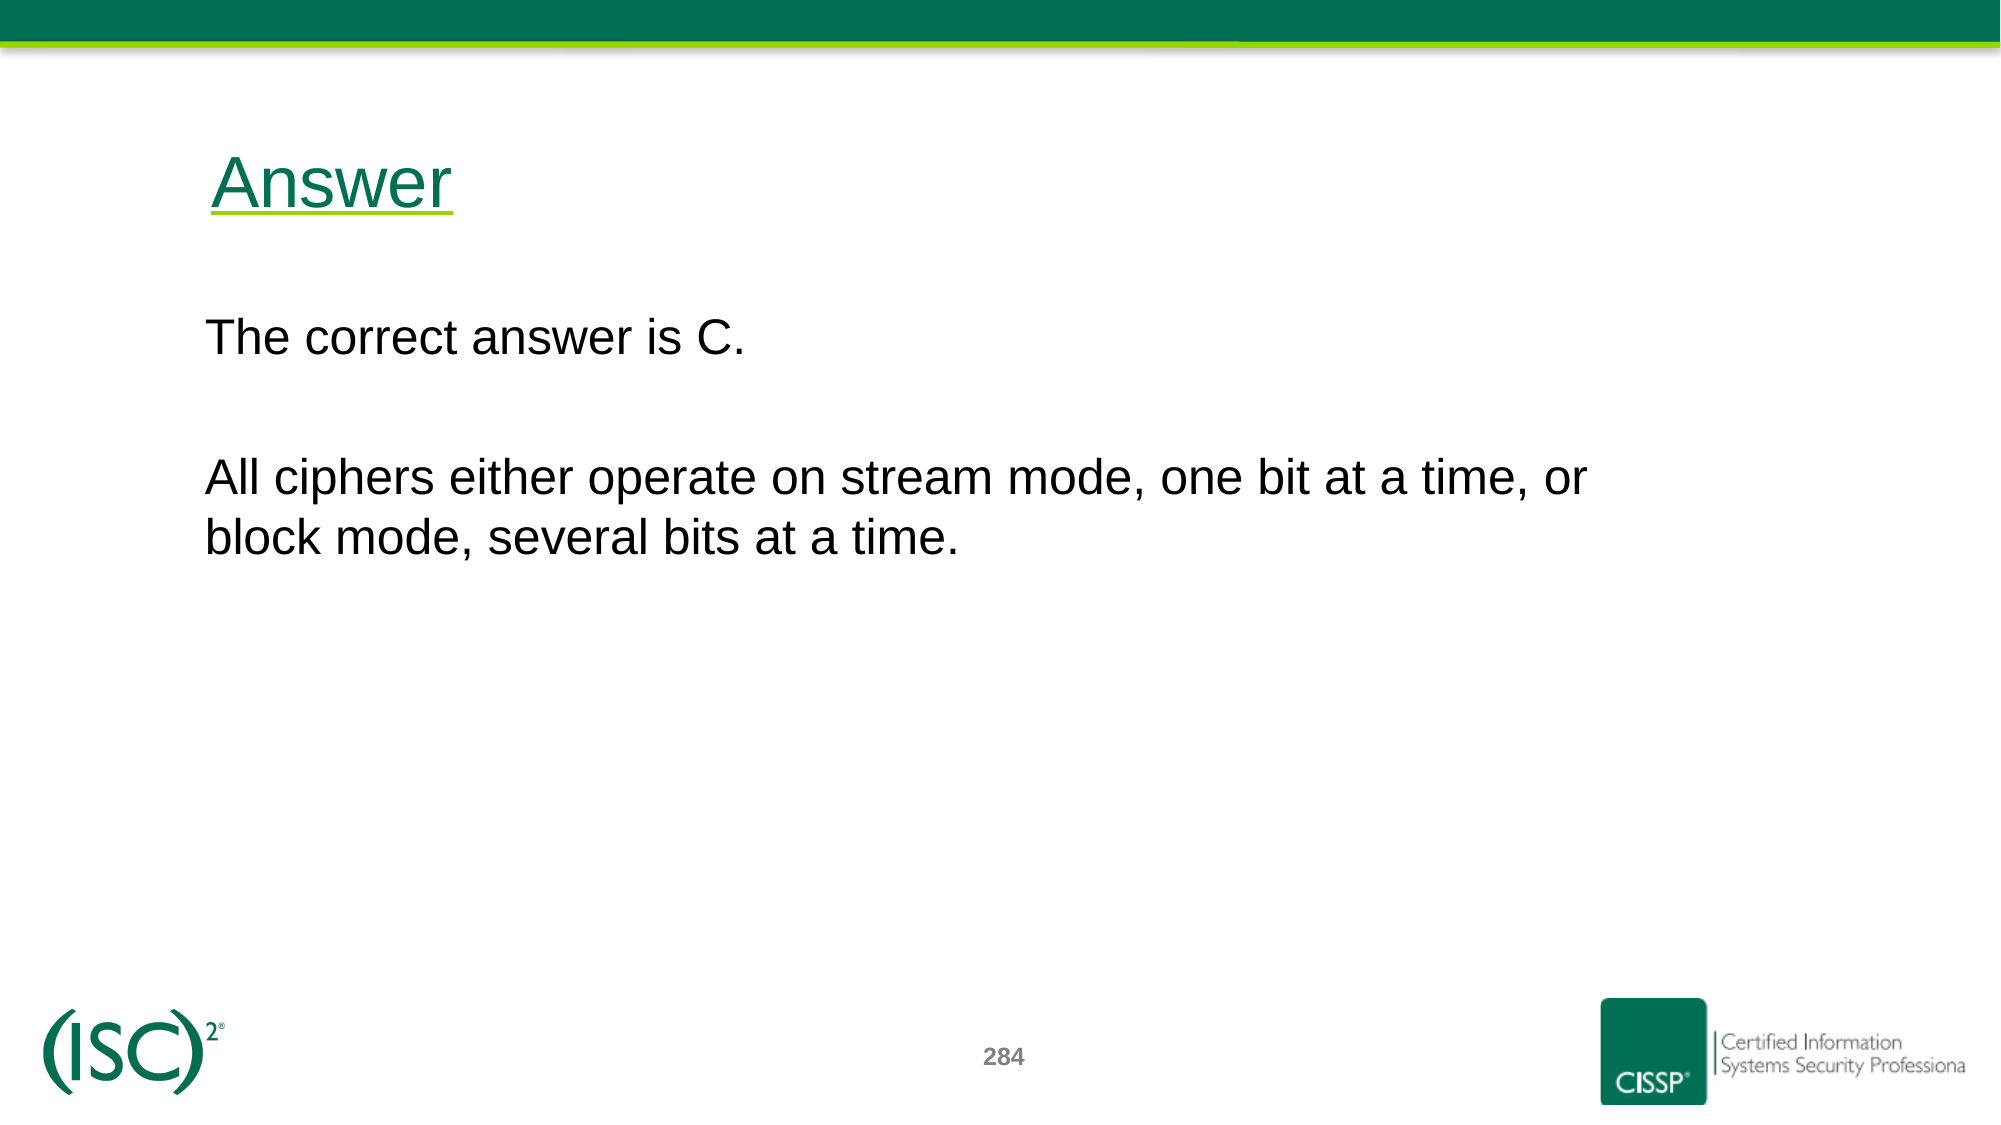

# Answer
The correct answer is C.

All ciphers either operate on stream mode, one bit at a time, or block mode, several bits at a time.